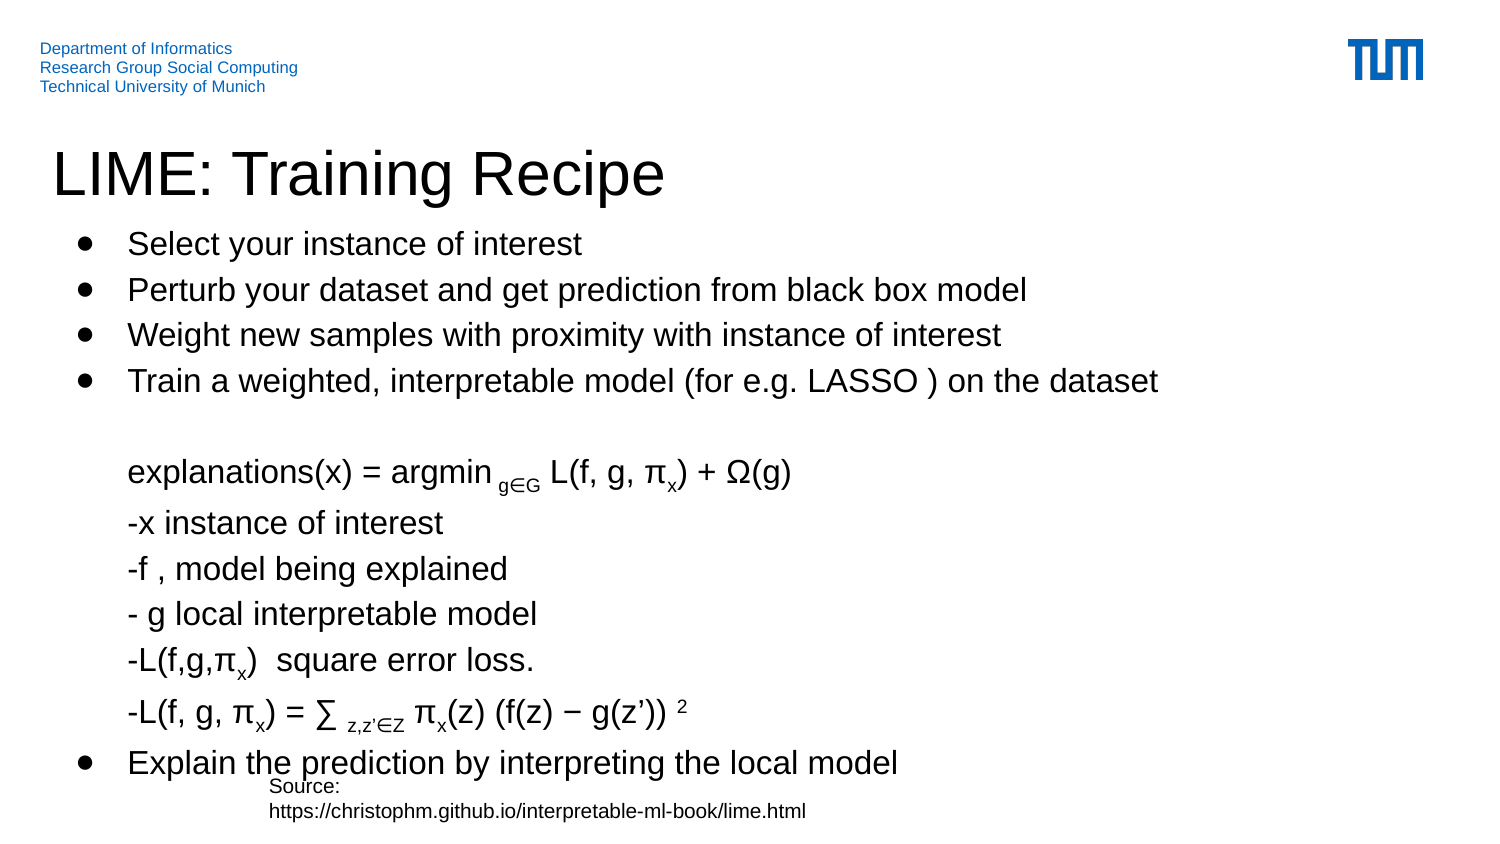

Department of Informatics
Research Group Social Computing
Technical University of Munich
# LIME: Training Recipe
Select your instance of interest
Perturb your dataset and get prediction from black box model
Weight new samples with proximity with instance of interest
Train a weighted, interpretable model (for e.g. LASSO ) on the dataset

explanations(x) = argmin g∈G L(f, g, πx) + Ω(g)
-x instance of interest
-f , model being explained
- g local interpretable model
-L(f,g,πx)  square error loss.
-L(f, g, πx) = ∑ z,z’∈Z πx(z) (f(z) − g(z’)) 2
Explain the prediction by interpreting the local model
Source: https://christophm.github.io/interpretable-ml-book/lime.html